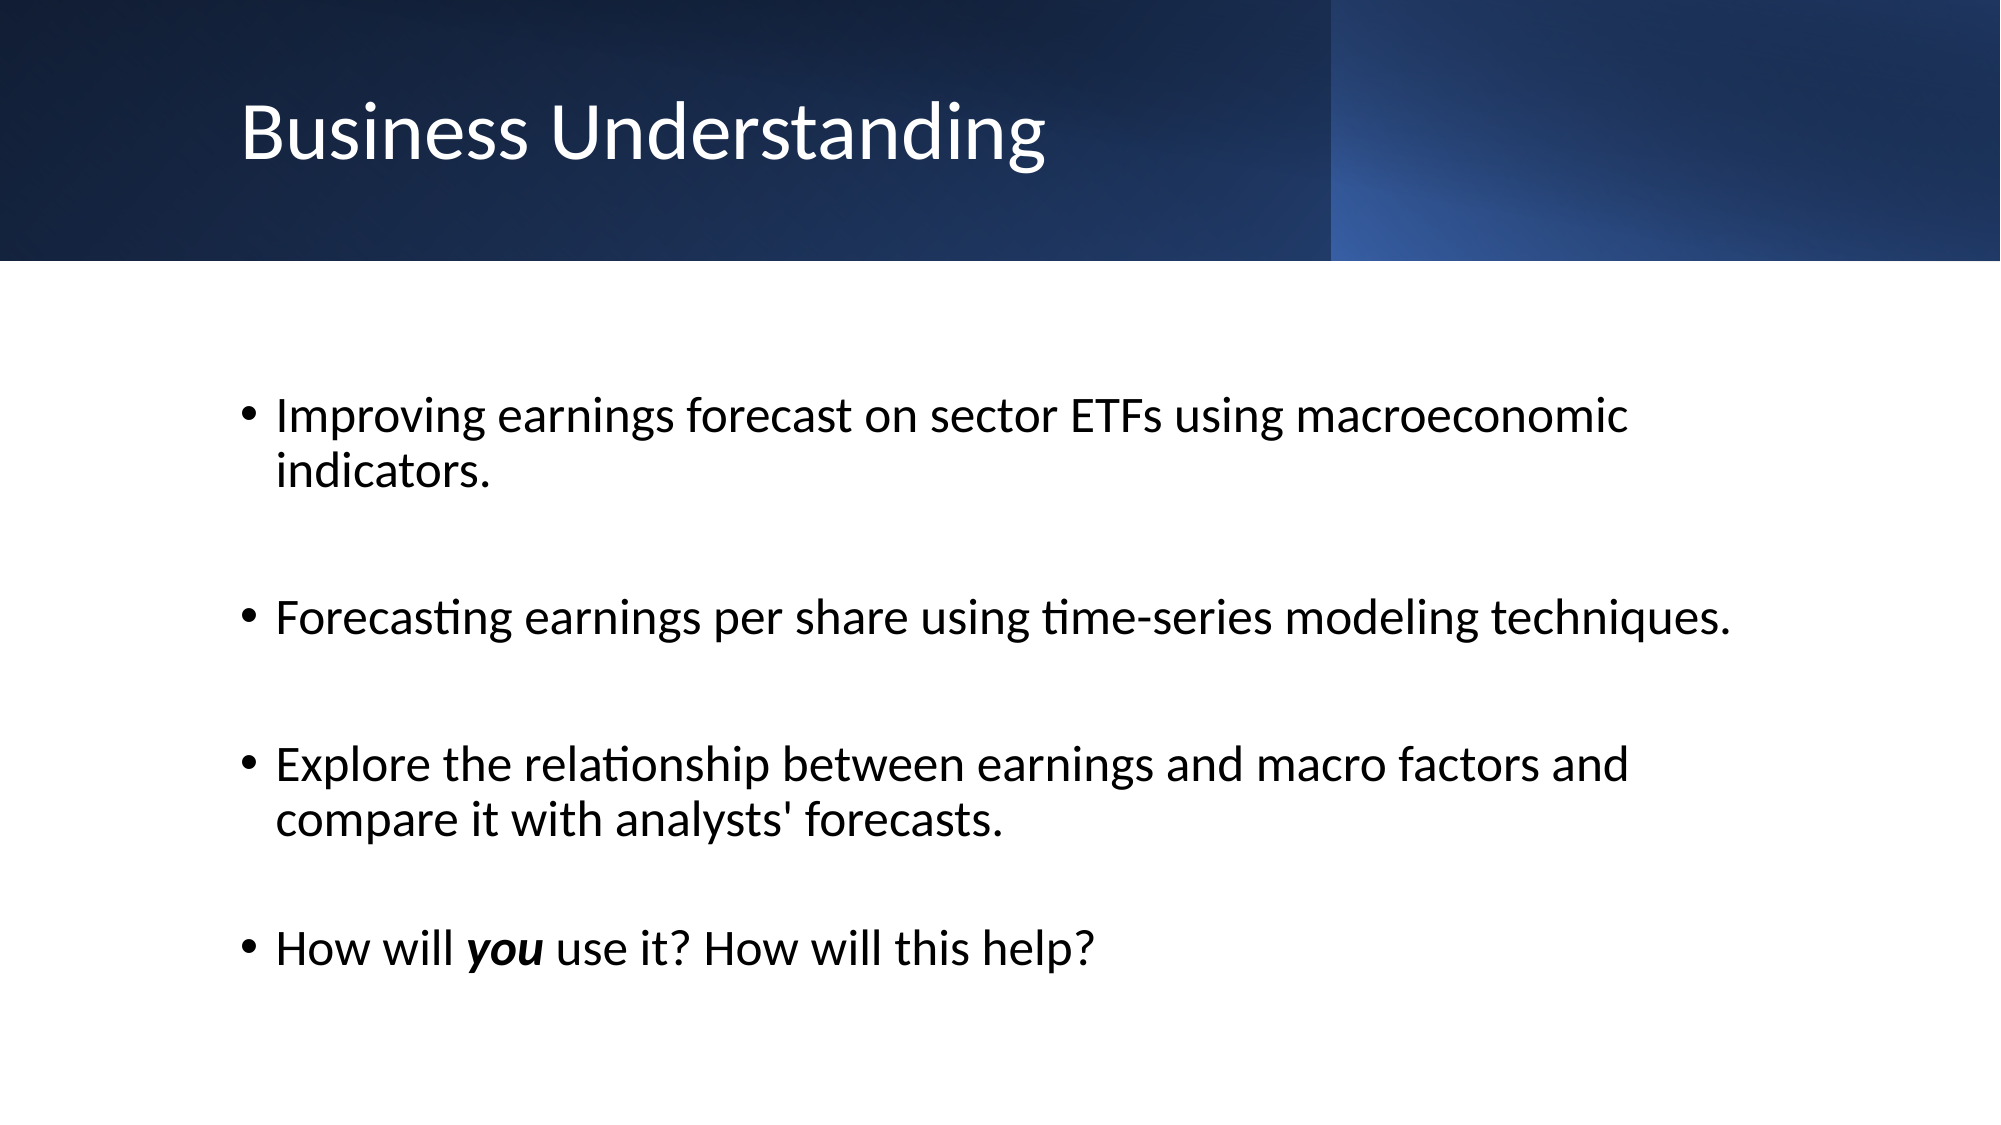

# Business Understanding
Improving earnings forecast on sector ETFs using macroeconomic indicators.

Forecasting earnings per share using time-series modeling techniques.

Explore the relationship between earnings and macro factors and compare it with analysts' forecasts.
How will you use it? How will this help?